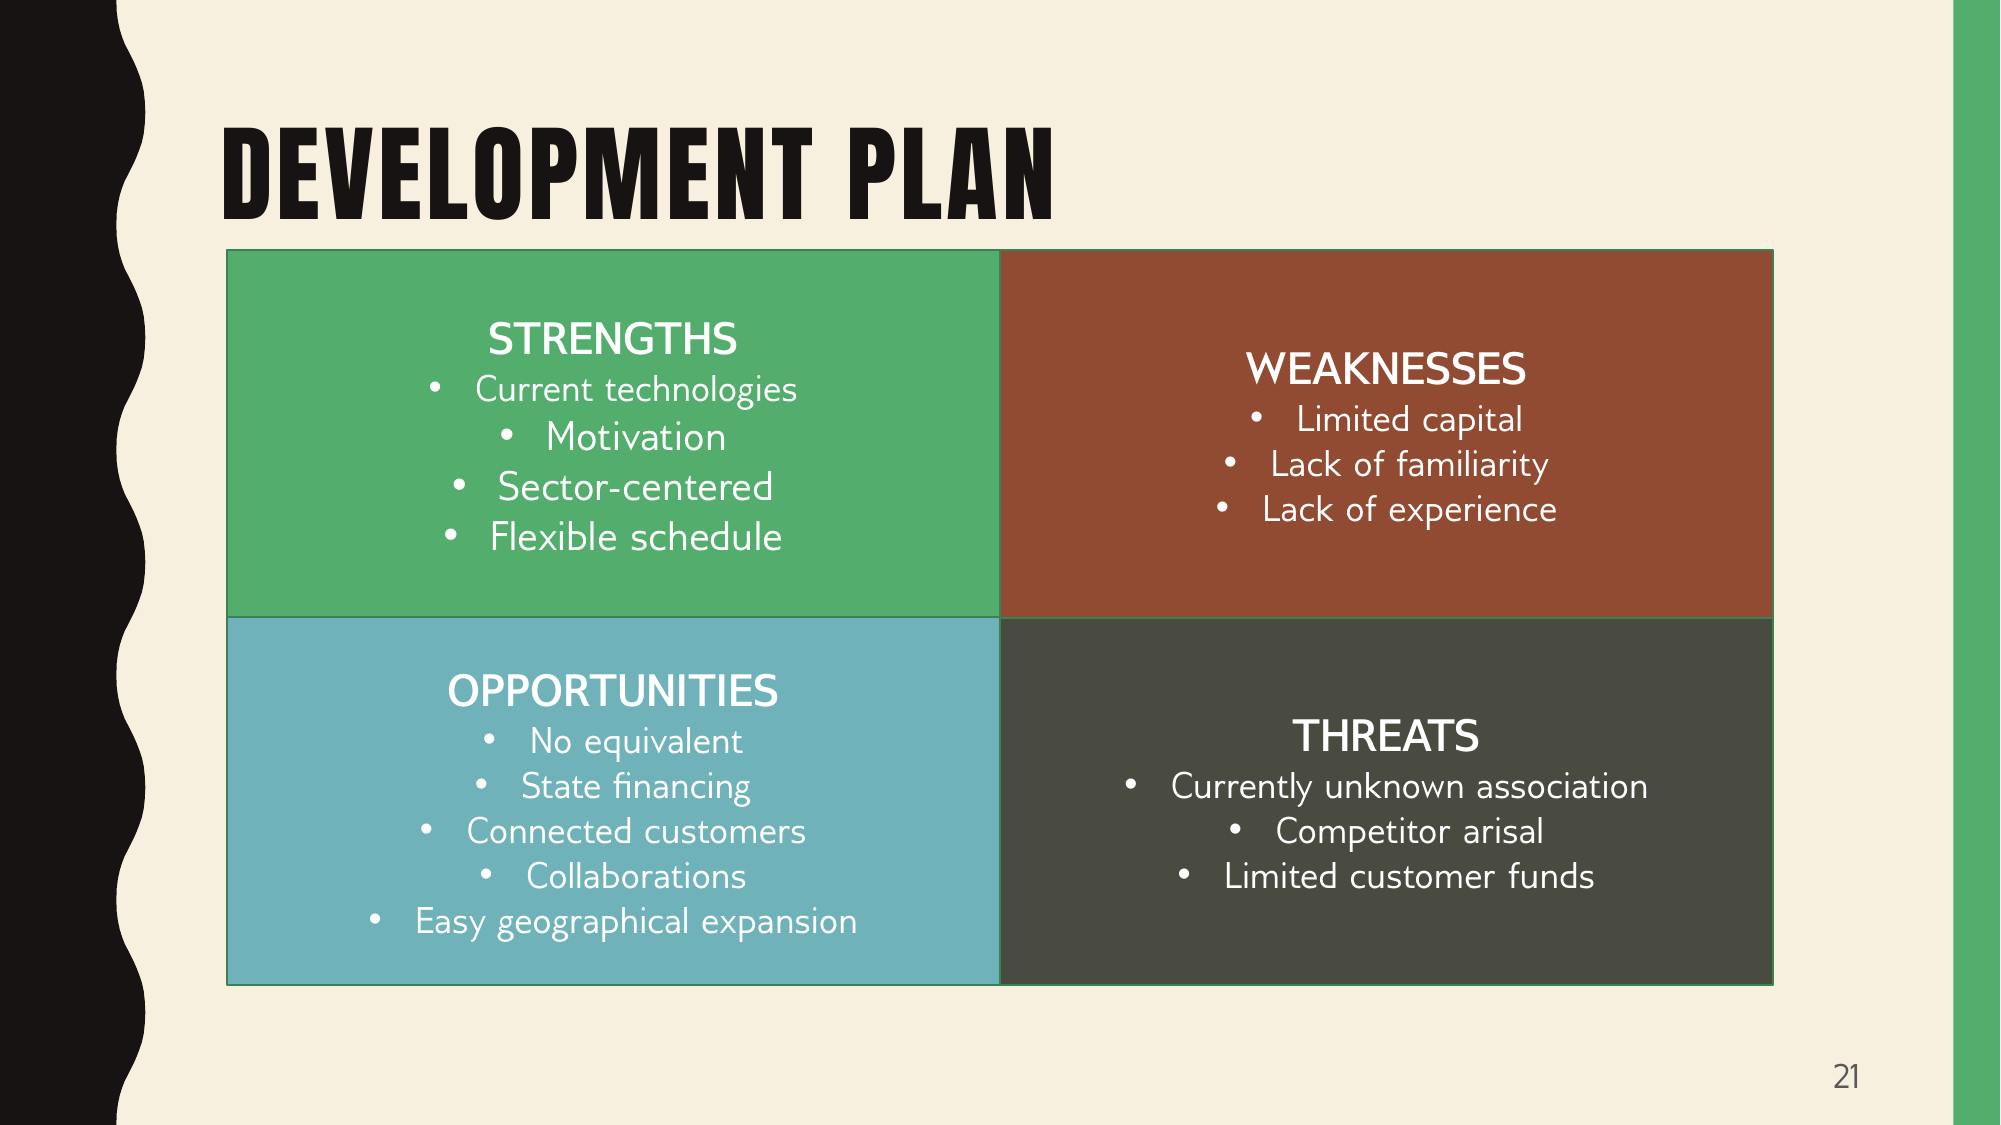

# Development plan
Strengths
Current technologies
Motivation
Sector-centered
Flexible schedule
Weaknesses
Limited capital
Lack of familiarity
Lack of experience
Opportunities
No equivalent
State financing
Connected customers
Collaborations
Easy geographical expansion
Threats
Currently unknown association
Competitor arisal
Limited customer funds
21